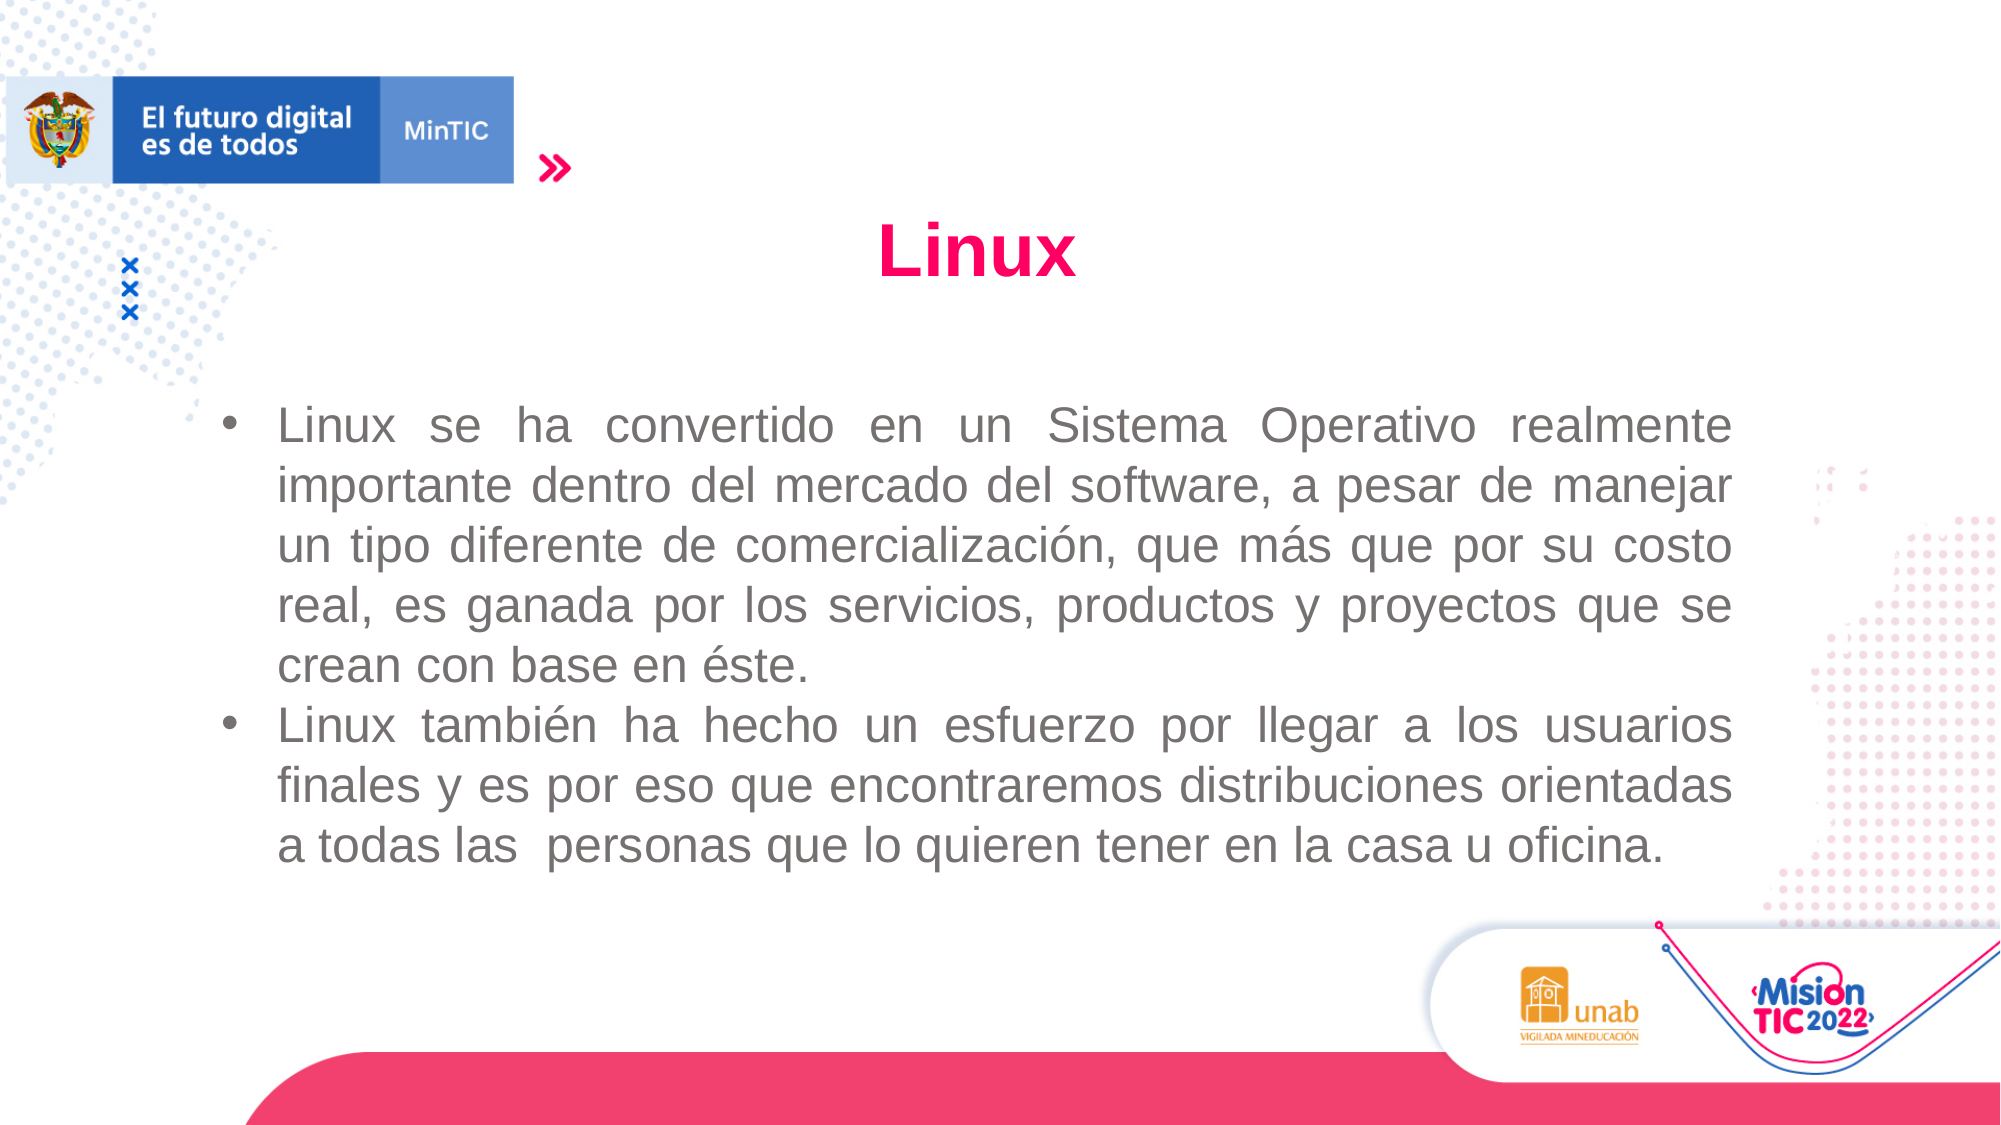

Linux
Linux se ha convertido en un Sistema Operativo realmente importante dentro del mercado del software, a pesar de manejar un tipo diferente de comercialización, que más que por su costo real, es ganada por los servicios, productos y proyectos que se crean con base en éste.
Linux también ha hecho un esfuerzo por llegar a los usuarios finales y es por eso que encontraremos distribuciones orientadas a todas las  personas que lo quieren tener en la casa u oficina.